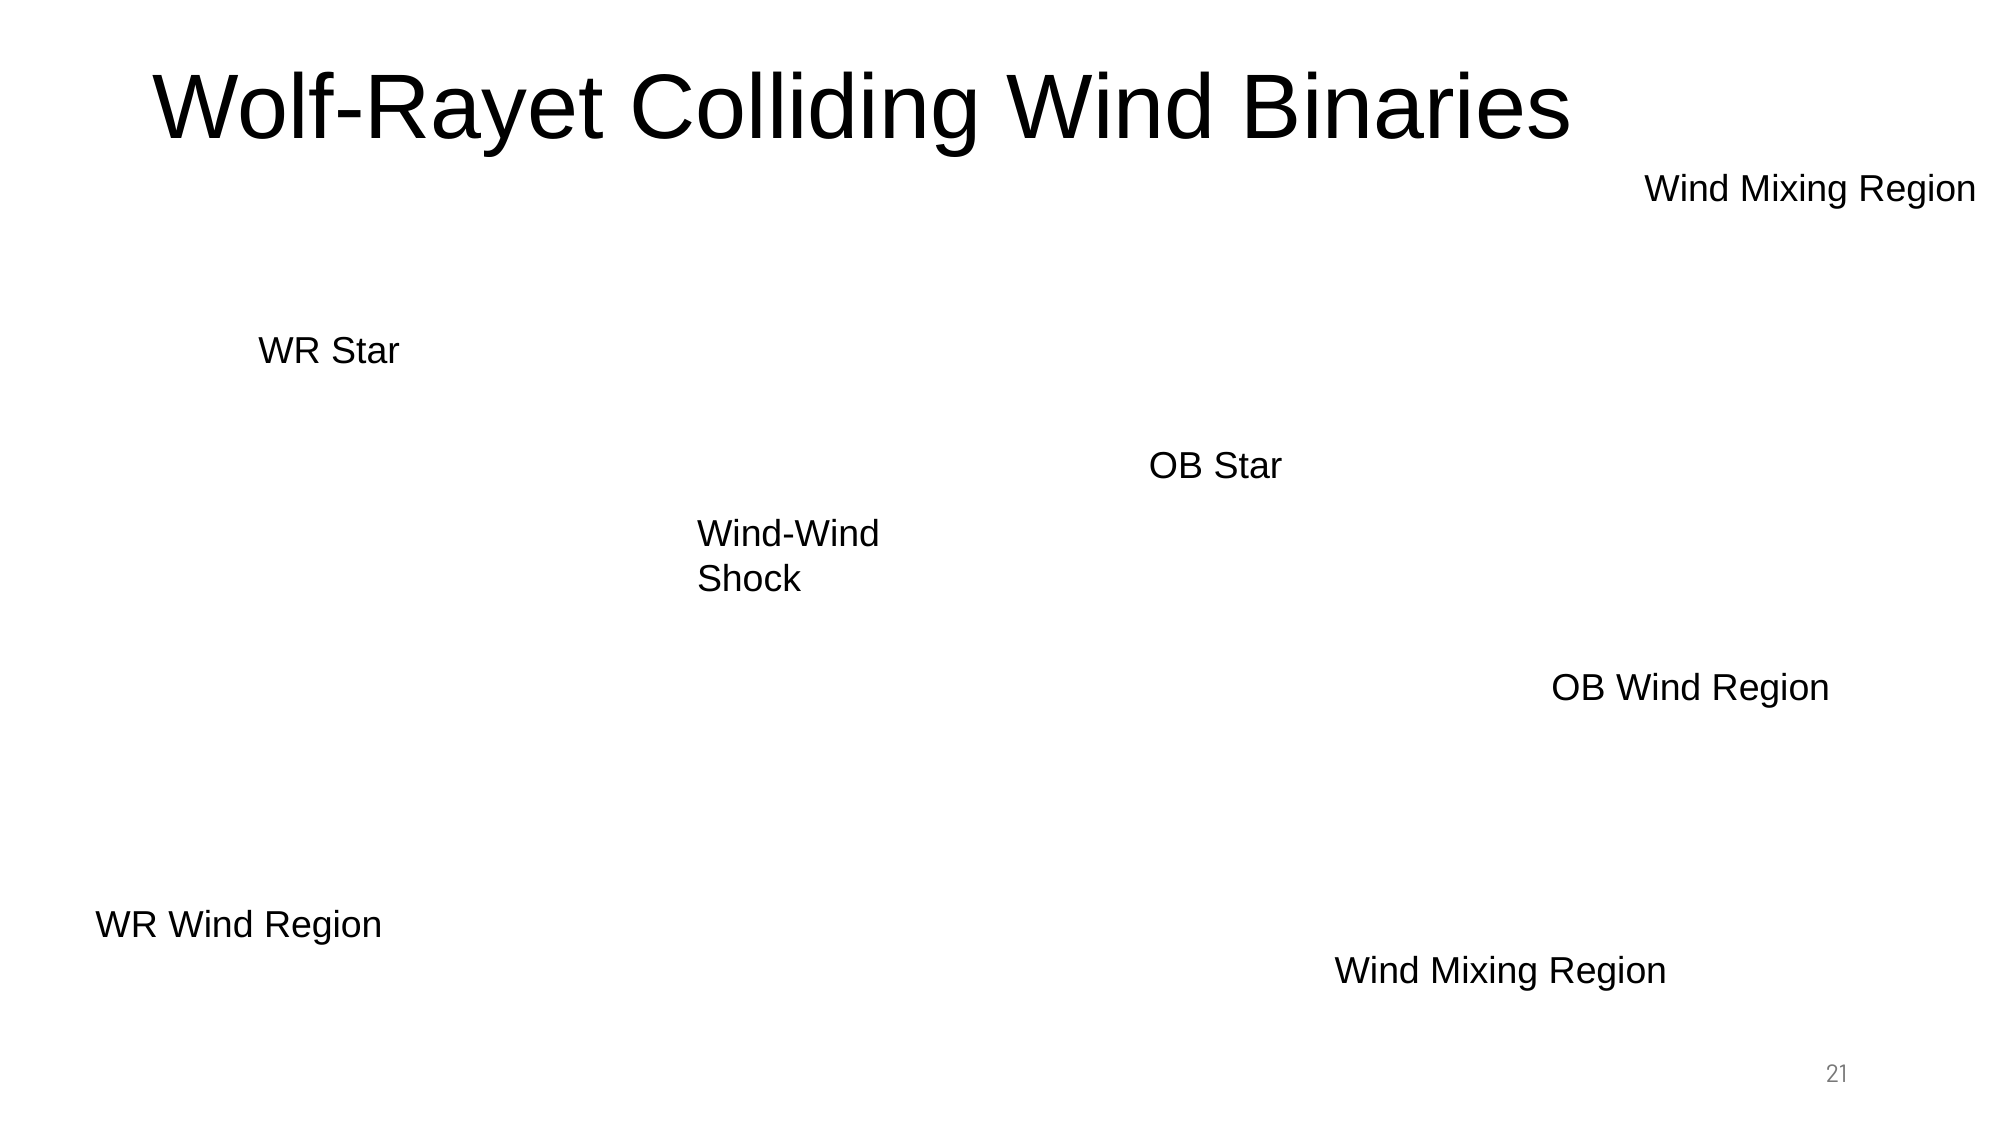

# Wolf-Rayet Colliding Wind Binaries
Wind Mixing Region
WR Star
OB Star
Wind-Wind Shock
OB Wind Region
WR Wind Region
Wind Mixing Region
21